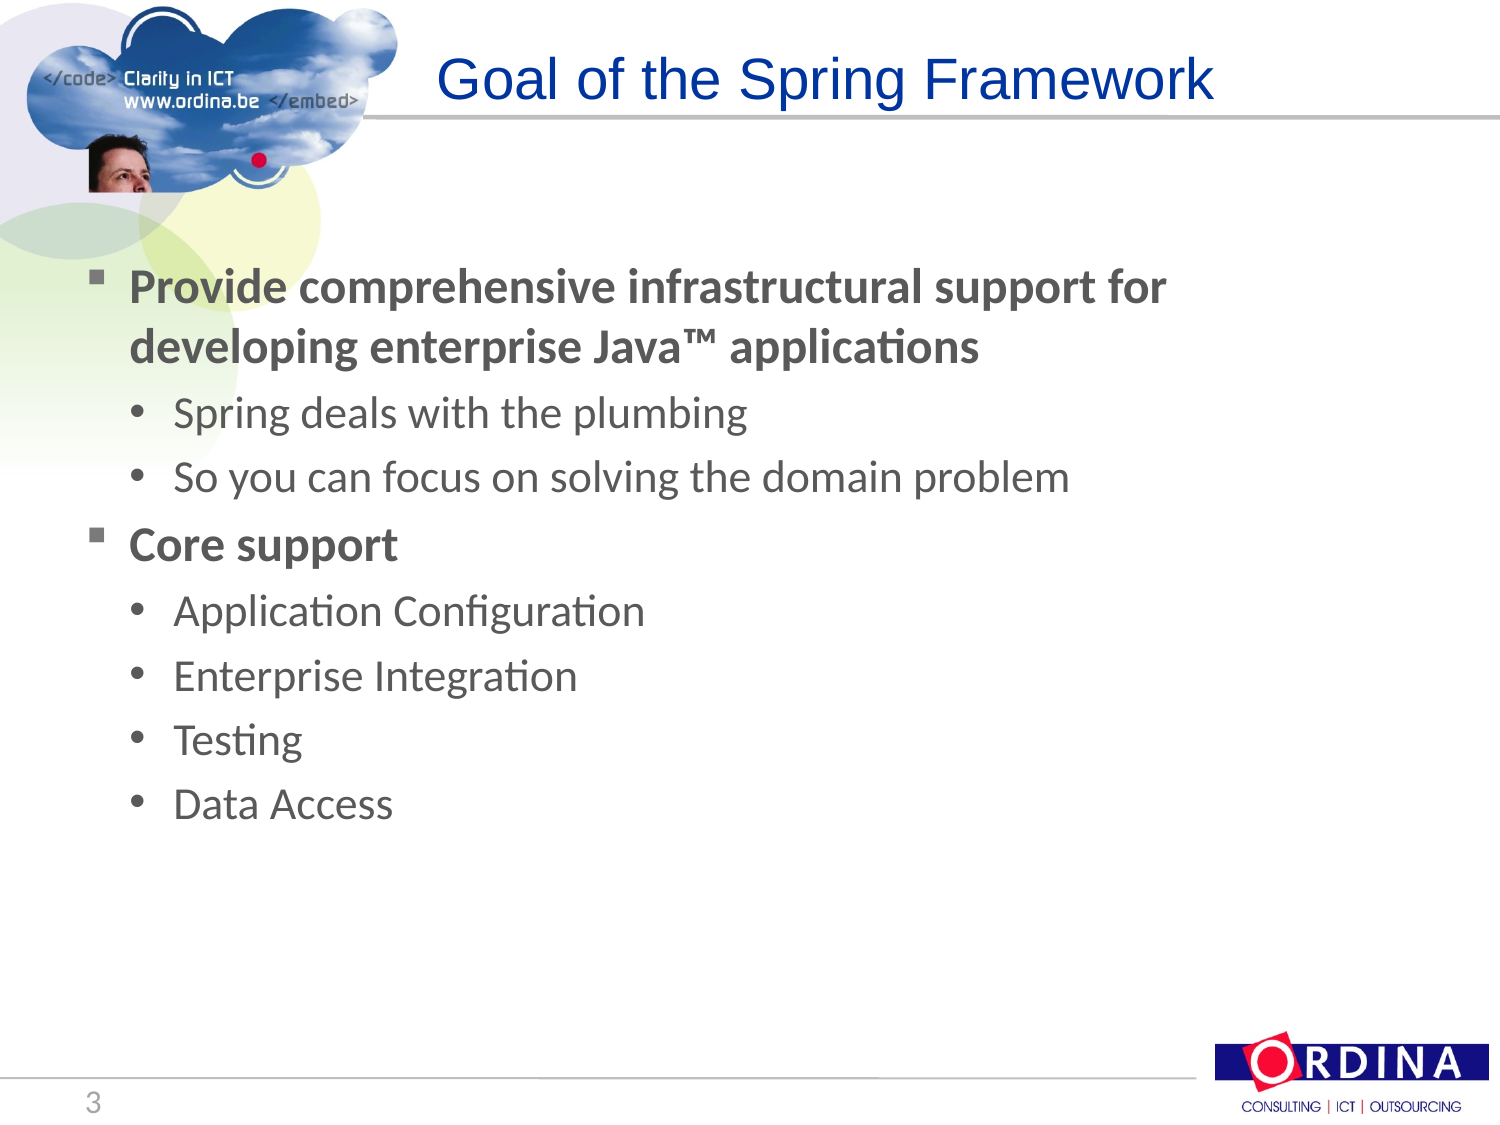

# Goal of the Spring Framework
Provide comprehensive infrastructural support for developing enterprise Java™ applications
Spring deals with the plumbing
So you can focus on solving the domain problem
Core support
Application Configuration
Enterprise Integration
Testing
Data Access
3